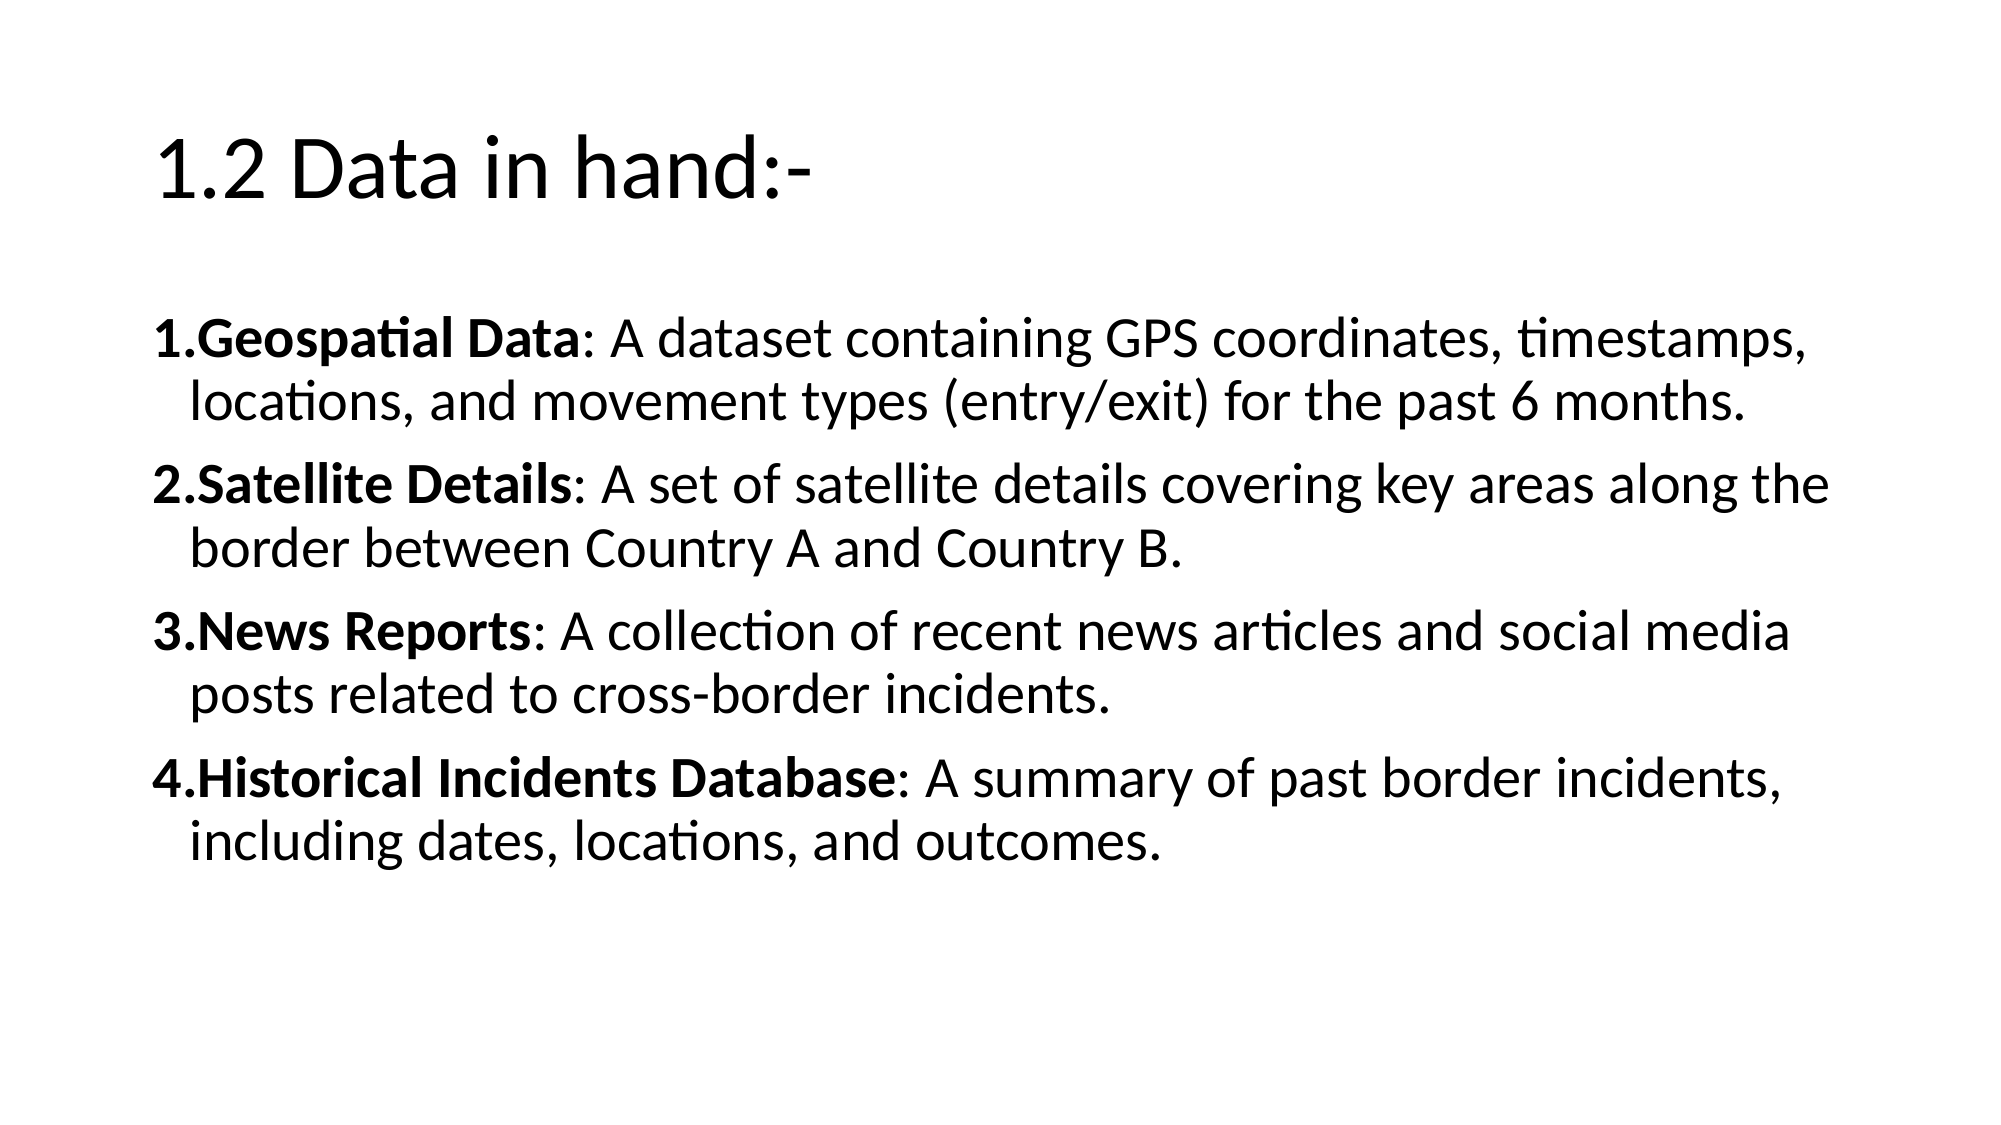

# 1.2 Data in hand:-
Geospatial Data: A dataset containing GPS coordinates, timestamps, locations, and movement types (entry/exit) for the past 6 months.
Satellite Details: A set of satellite details covering key areas along the border between Country A and Country B.
News Reports: A collection of recent news articles and social media posts related to cross-border incidents.
Historical Incidents Database: A summary of past border incidents, including dates, locations, and outcomes.